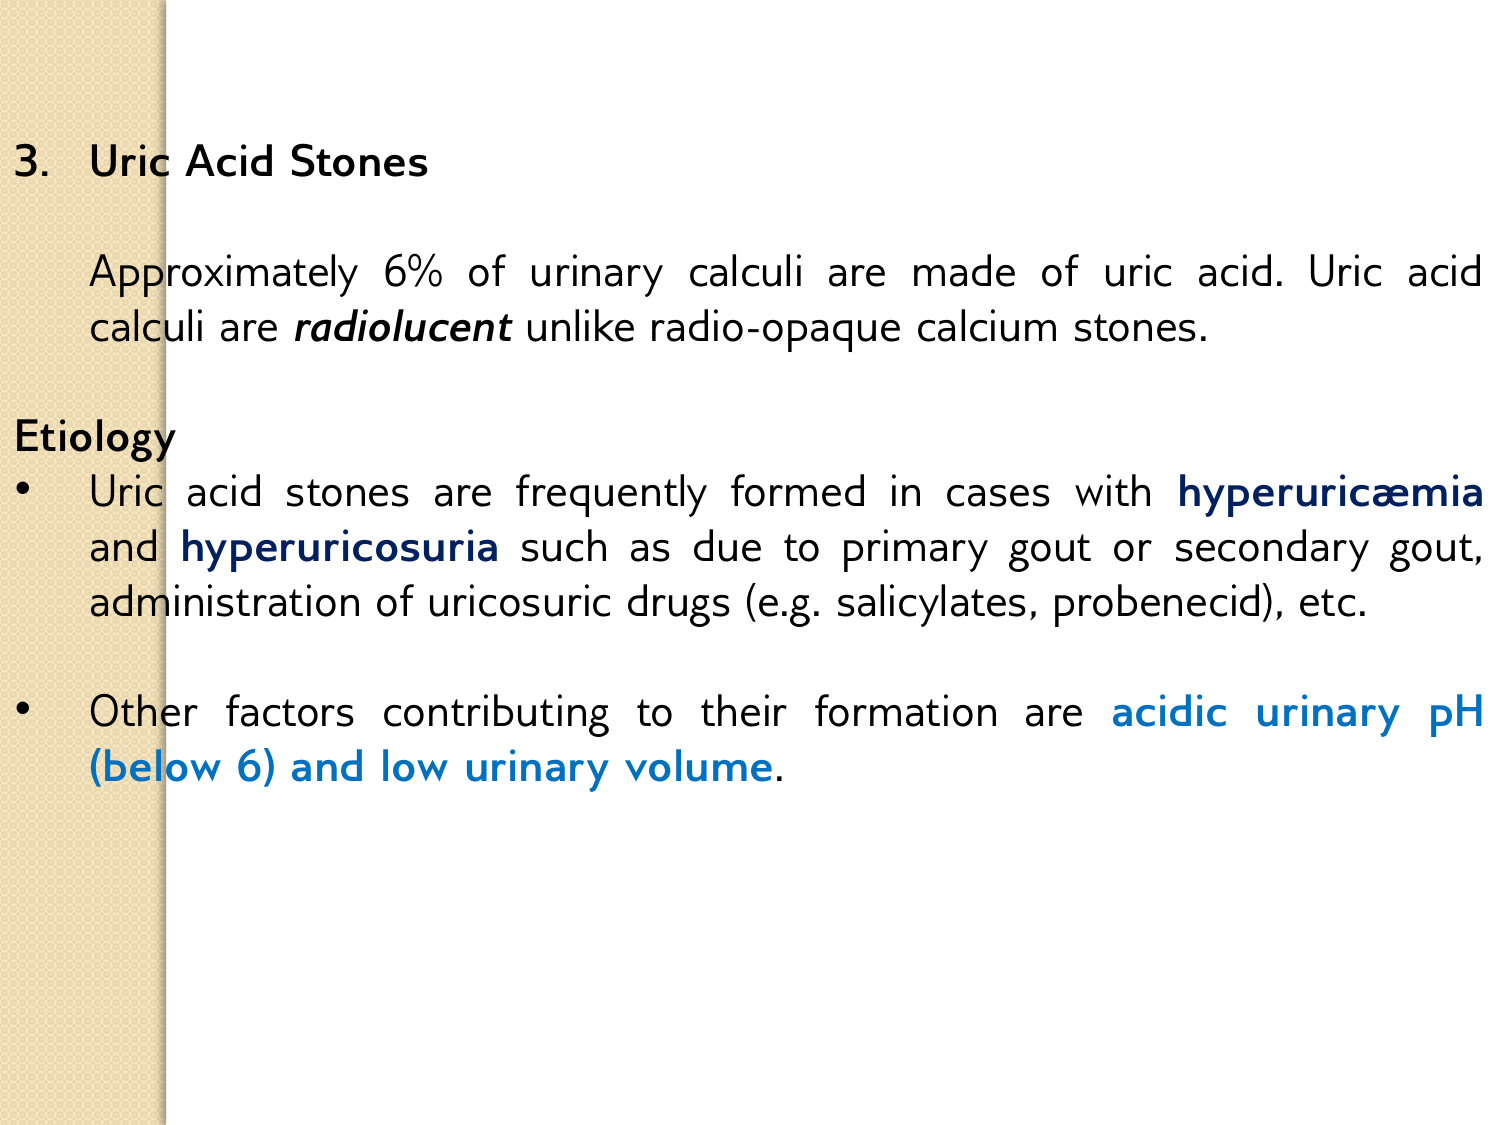

Uric Acid Stones

Approximately 6% of urinary calculi are made of uric acid. Uric acid calculi are radiolucent unlike radio-opaque calcium stones.

Etiology
Uric acid stones are frequently formed in cases with hyperuricaemia and hyperuricosuria such as due to primary gout or secondary gout, administration of uricosuric drugs (e.g. salicylates, probenecid), etc.

Other factors contributing to their formation are acidic urinary pH (below 6) and low urinary volume.